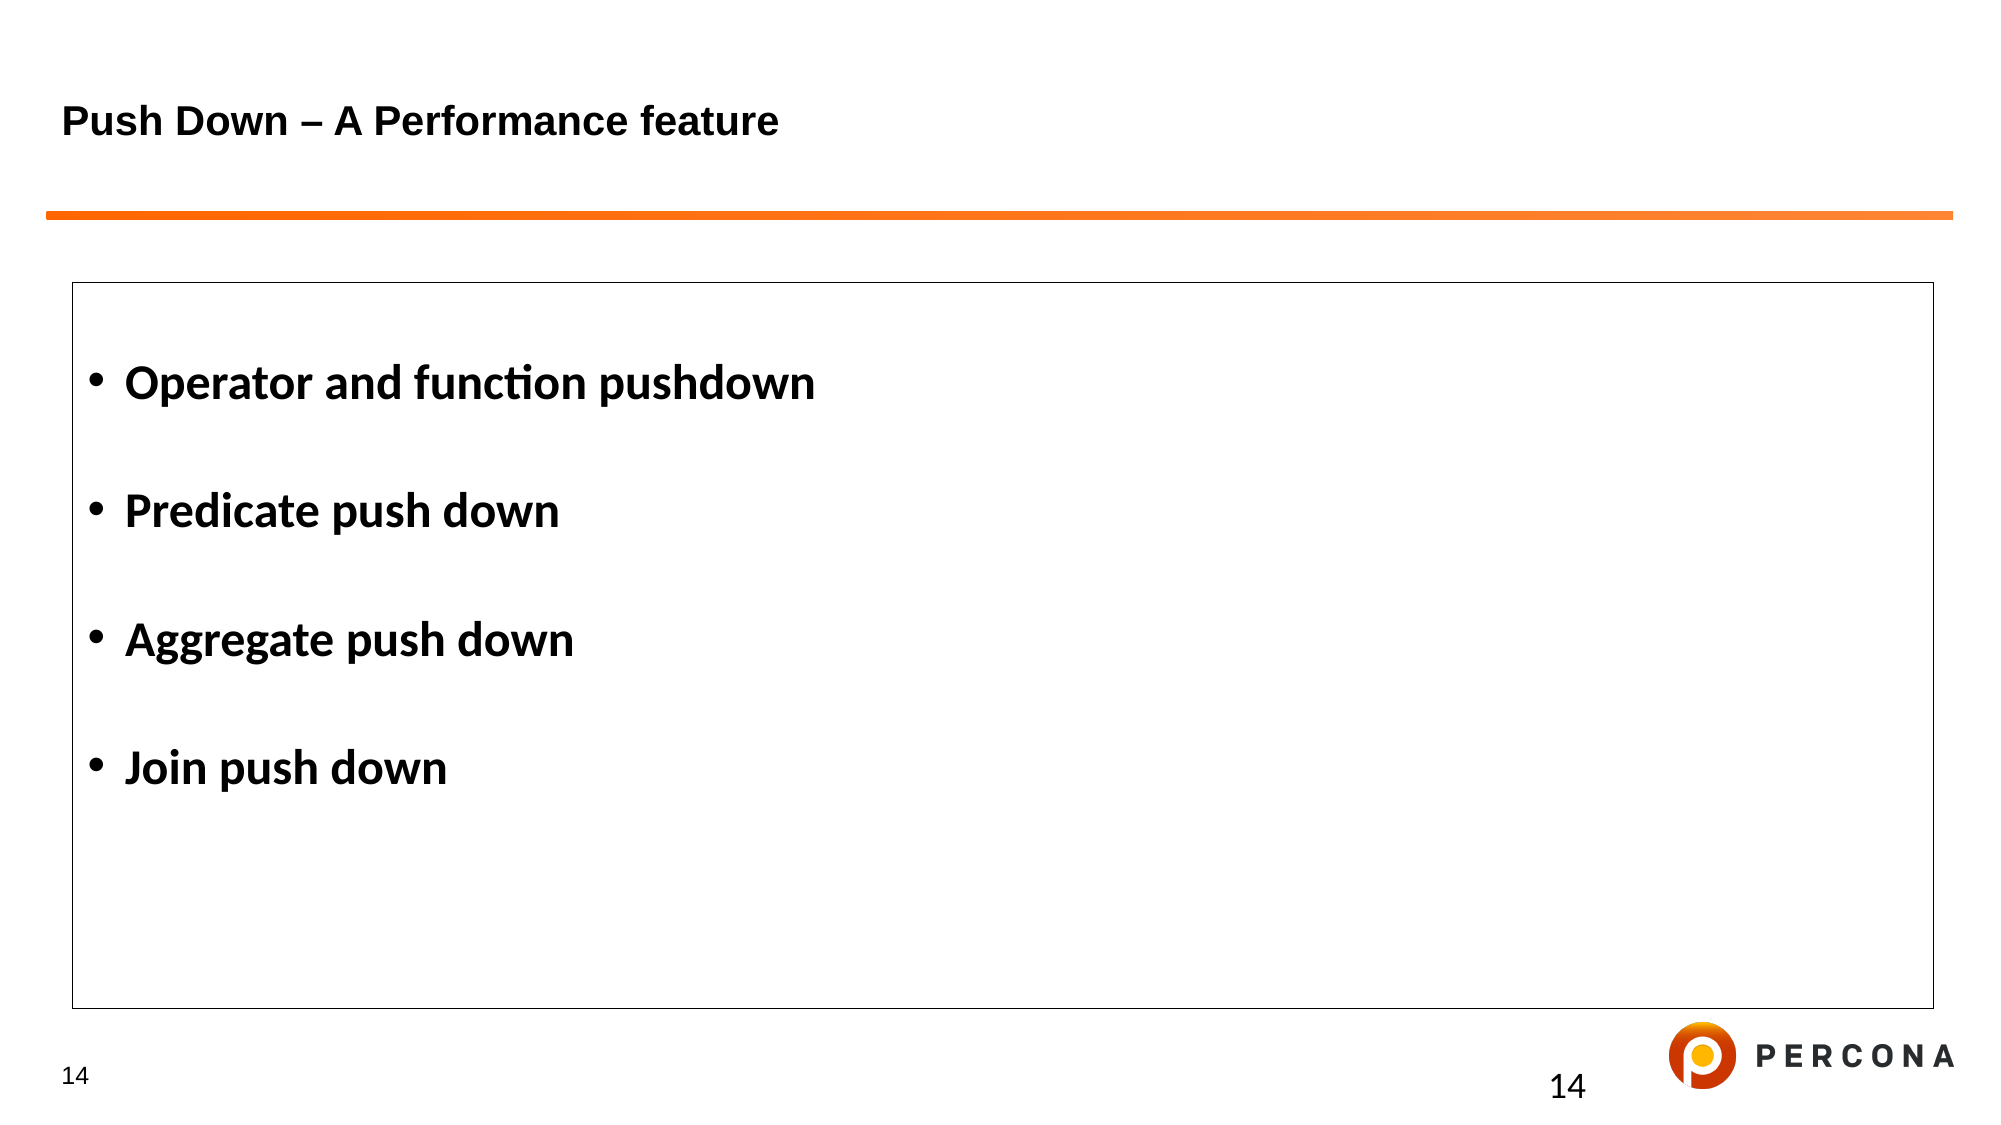

# Push Down – A Performance feature
Operator and function pushdown
Predicate push down
Aggregate push down
Join push down
14